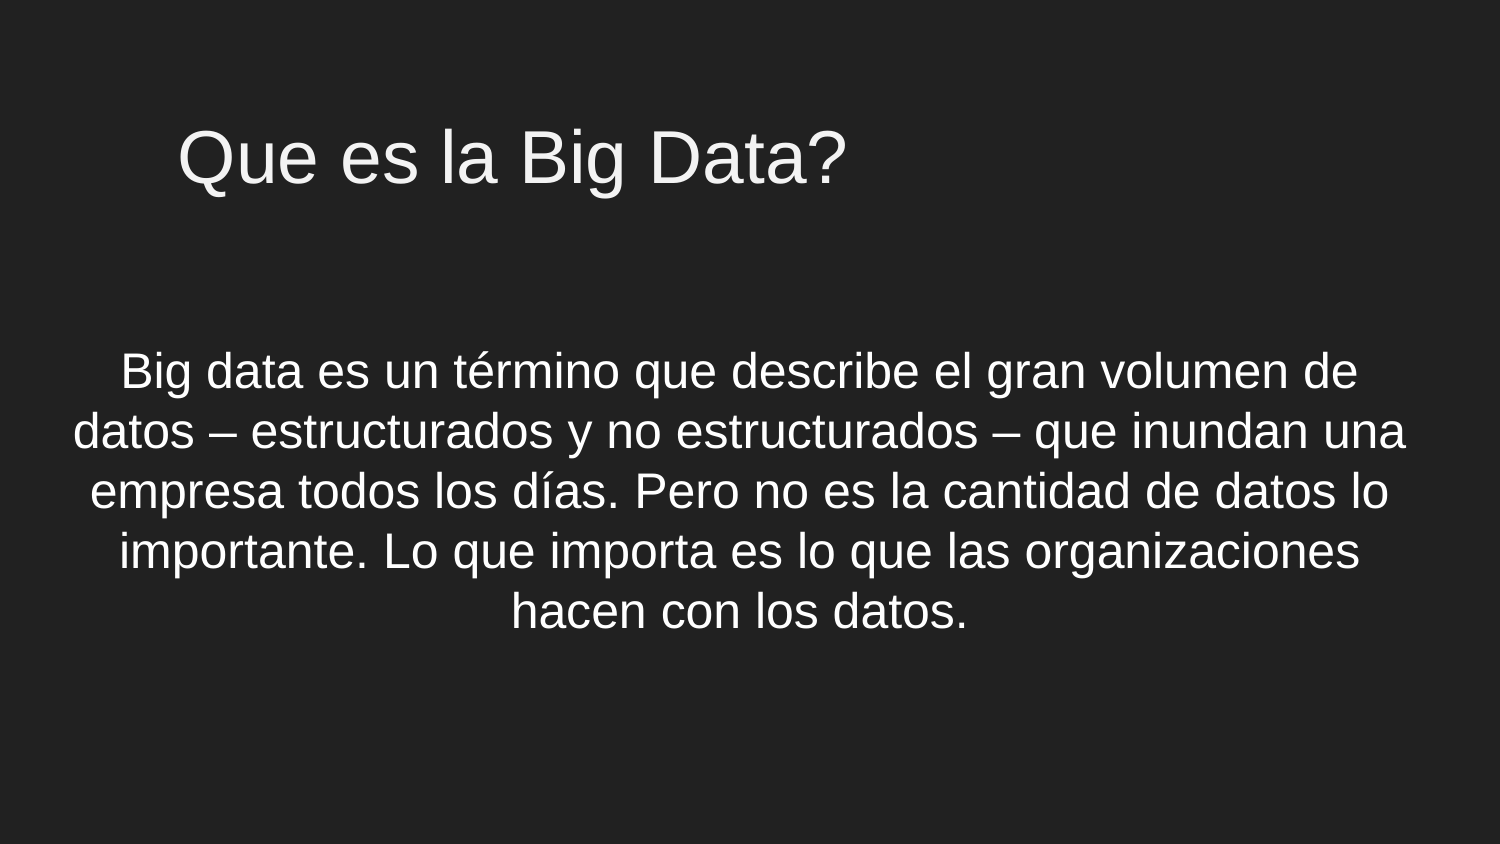

Que es la Big Data?
Big data es un término que describe el gran volumen de datos – estructurados y no estructurados – que inundan una empresa todos los días. Pero no es la cantidad de datos lo importante. Lo que importa es lo que las organizaciones hacen con los datos.